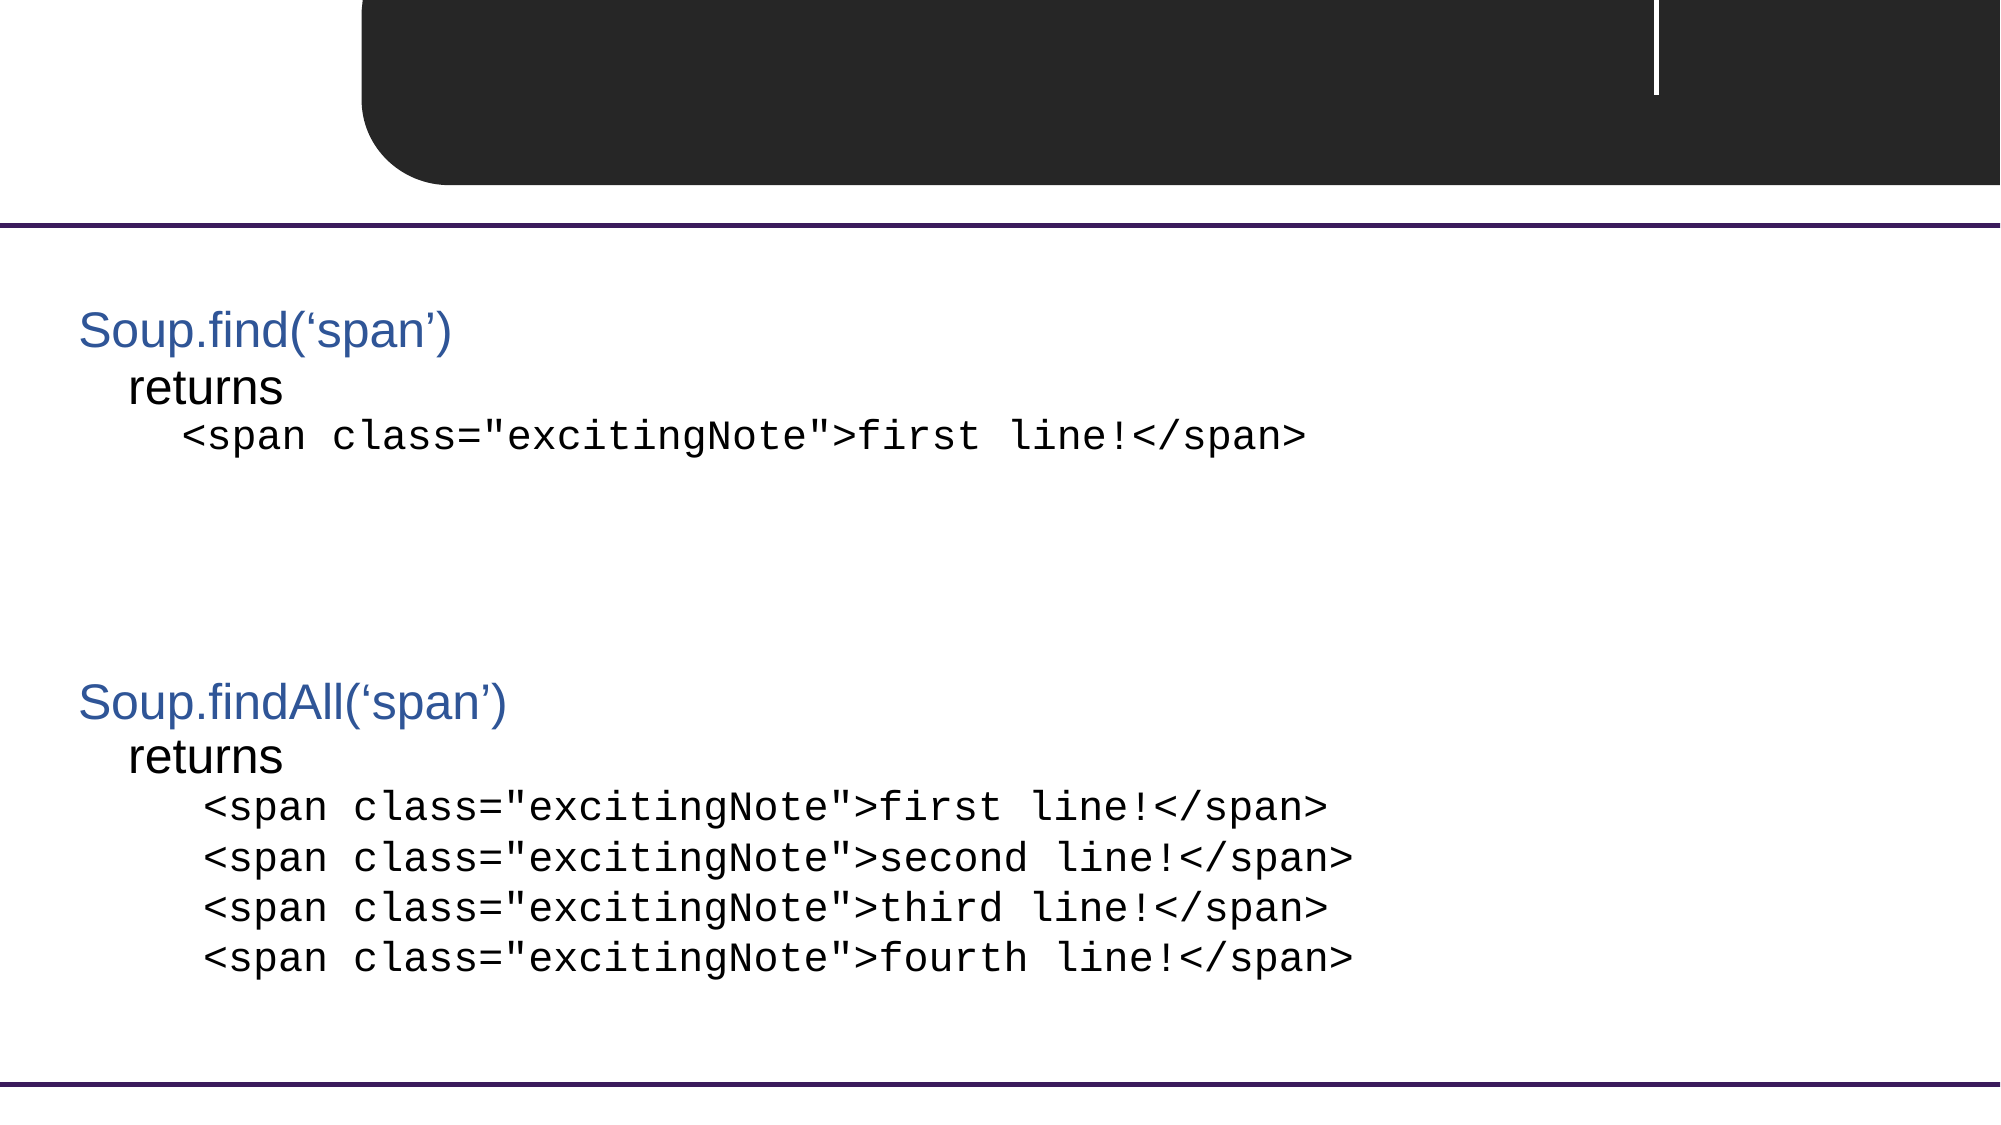

Unit  02 ㅣ BeautifulSoup
Soup.find(‘span’)

returns
<span class="excitingNote">first line!</span>

Soup.findAll(‘span’)
returns
<span class="excitingNote">first line!</span>
<span class="excitingNote">second line!</span>
<span class="excitingNote">third line!</span>
<span class="excitingNote">fourth line!</span>